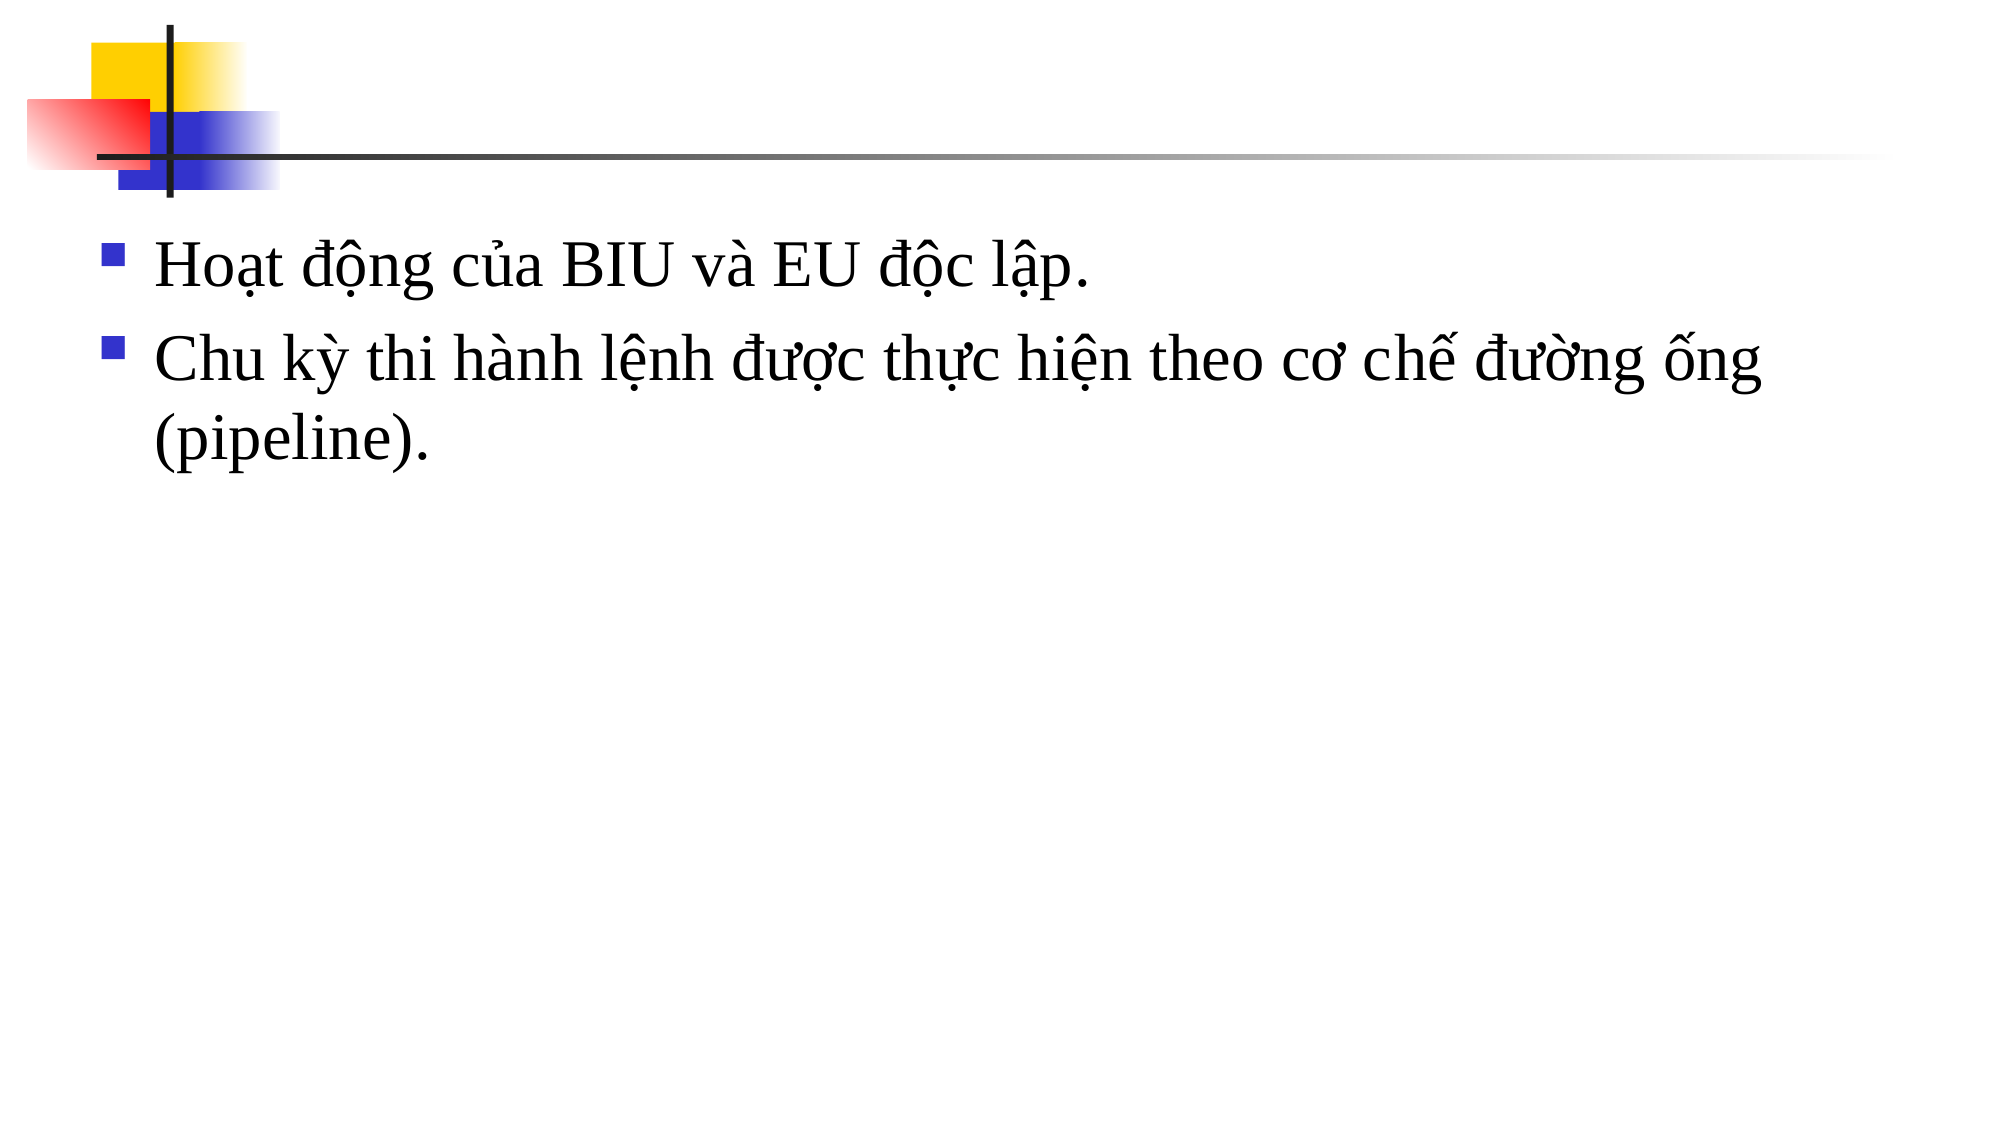

#
Hoạt động của BIU và EU độc lập.
Chu kỳ thi hành lệnh được thực hiện theo cơ chế đường ống (pipeline).